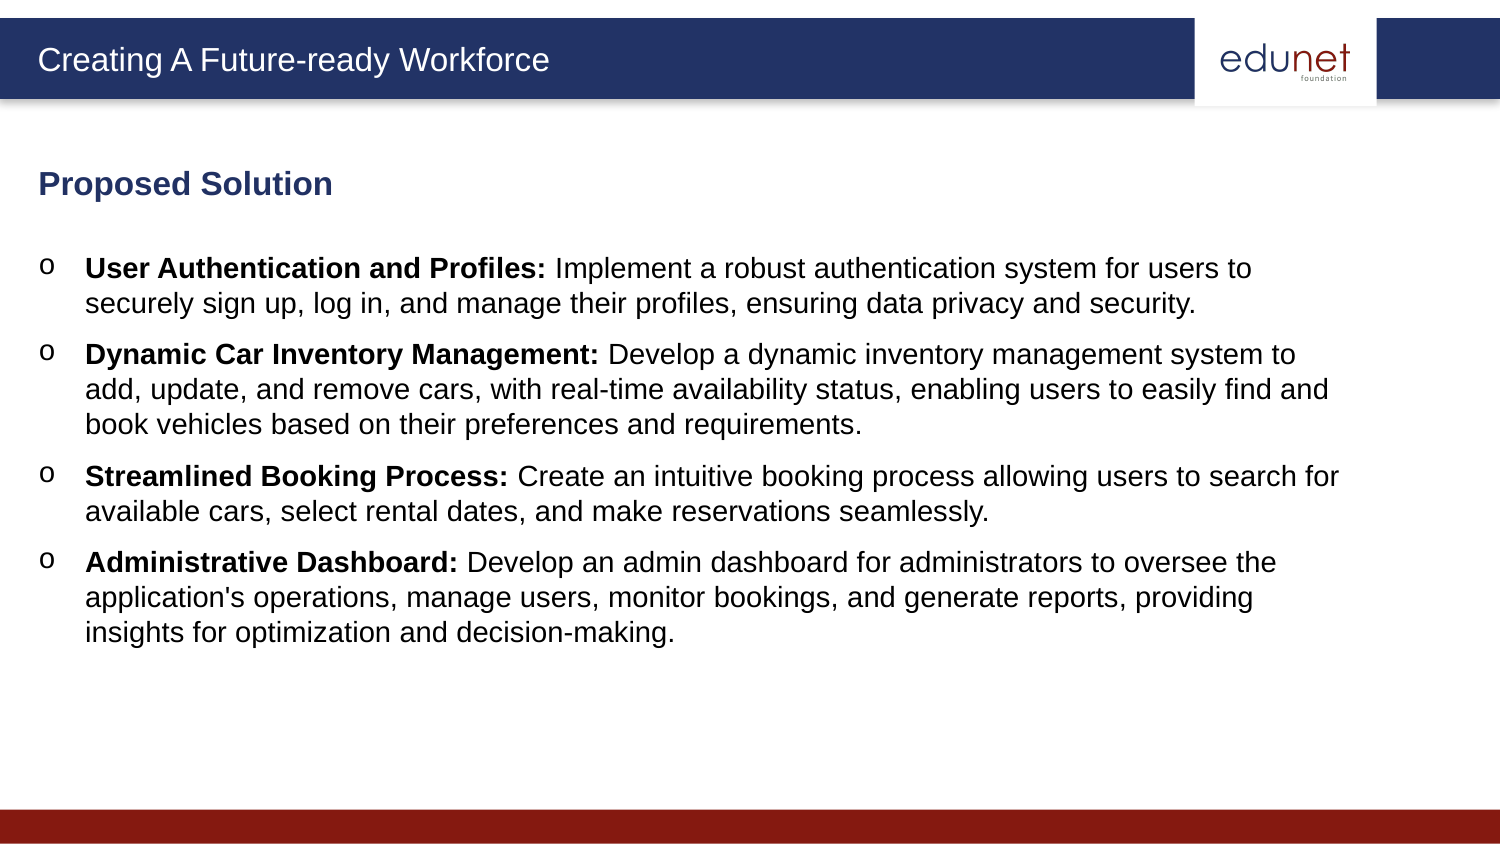

Proposed Solution
User Authentication and Profiles: Implement a robust authentication system for users to securely sign up, log in, and manage their profiles, ensuring data privacy and security.
Dynamic Car Inventory Management: Develop a dynamic inventory management system to add, update, and remove cars, with real-time availability status, enabling users to easily find and book vehicles based on their preferences and requirements.
Streamlined Booking Process: Create an intuitive booking process allowing users to search for available cars, select rental dates, and make reservations seamlessly.
Administrative Dashboard: Develop an admin dashboard for administrators to oversee the application's operations, manage users, monitor bookings, and generate reports, providing insights for optimization and decision-making.